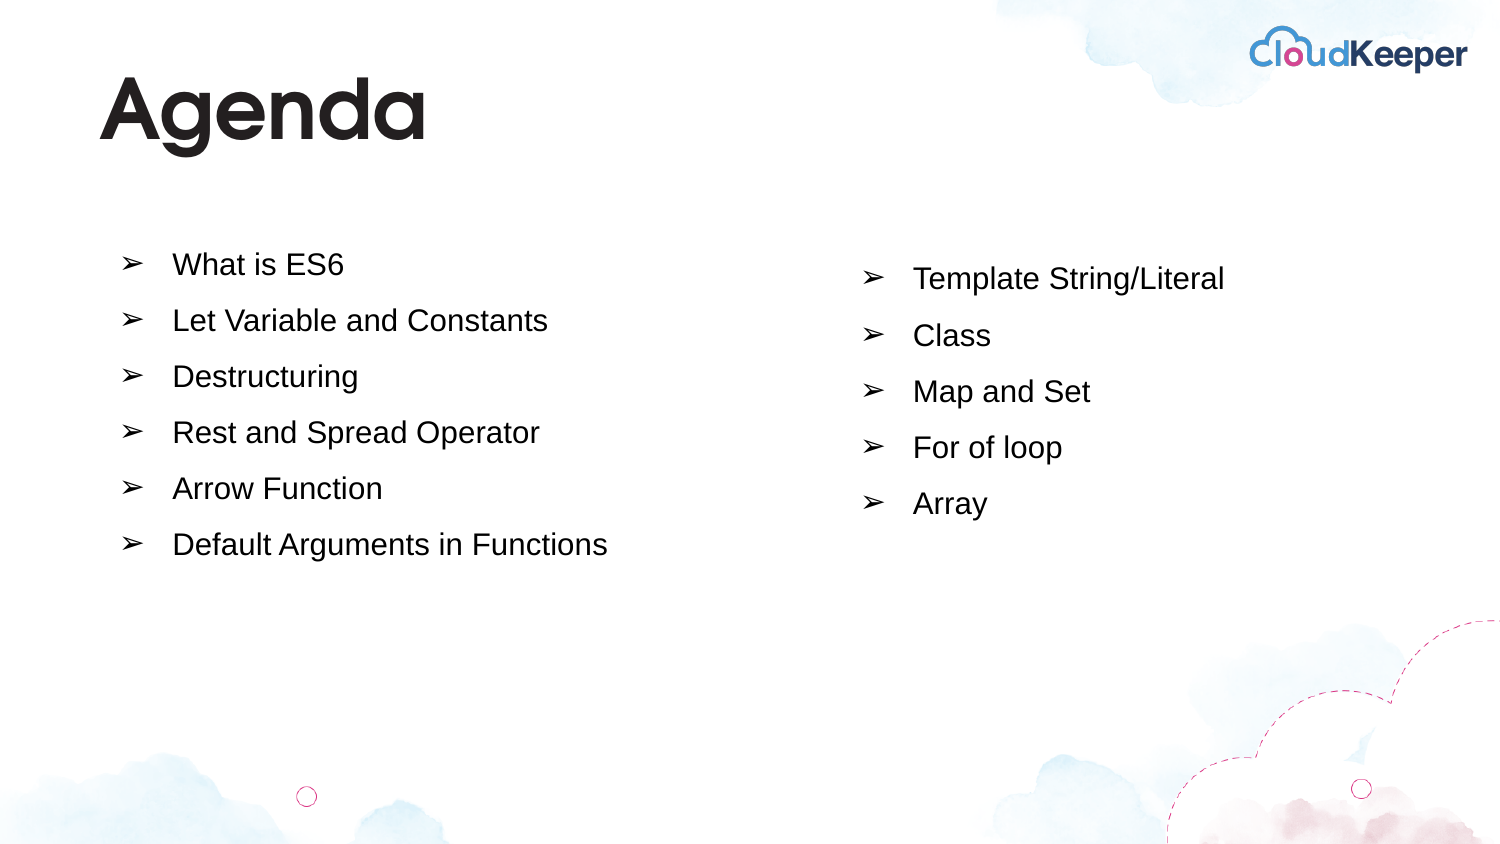

Agenda
What is ES6
Let Variable and Constants
Destructuring
Rest and Spread Operator
Arrow Function
Default Arguments in Functions

Template String/Literal
Class
Map and Set
For of loop
Array